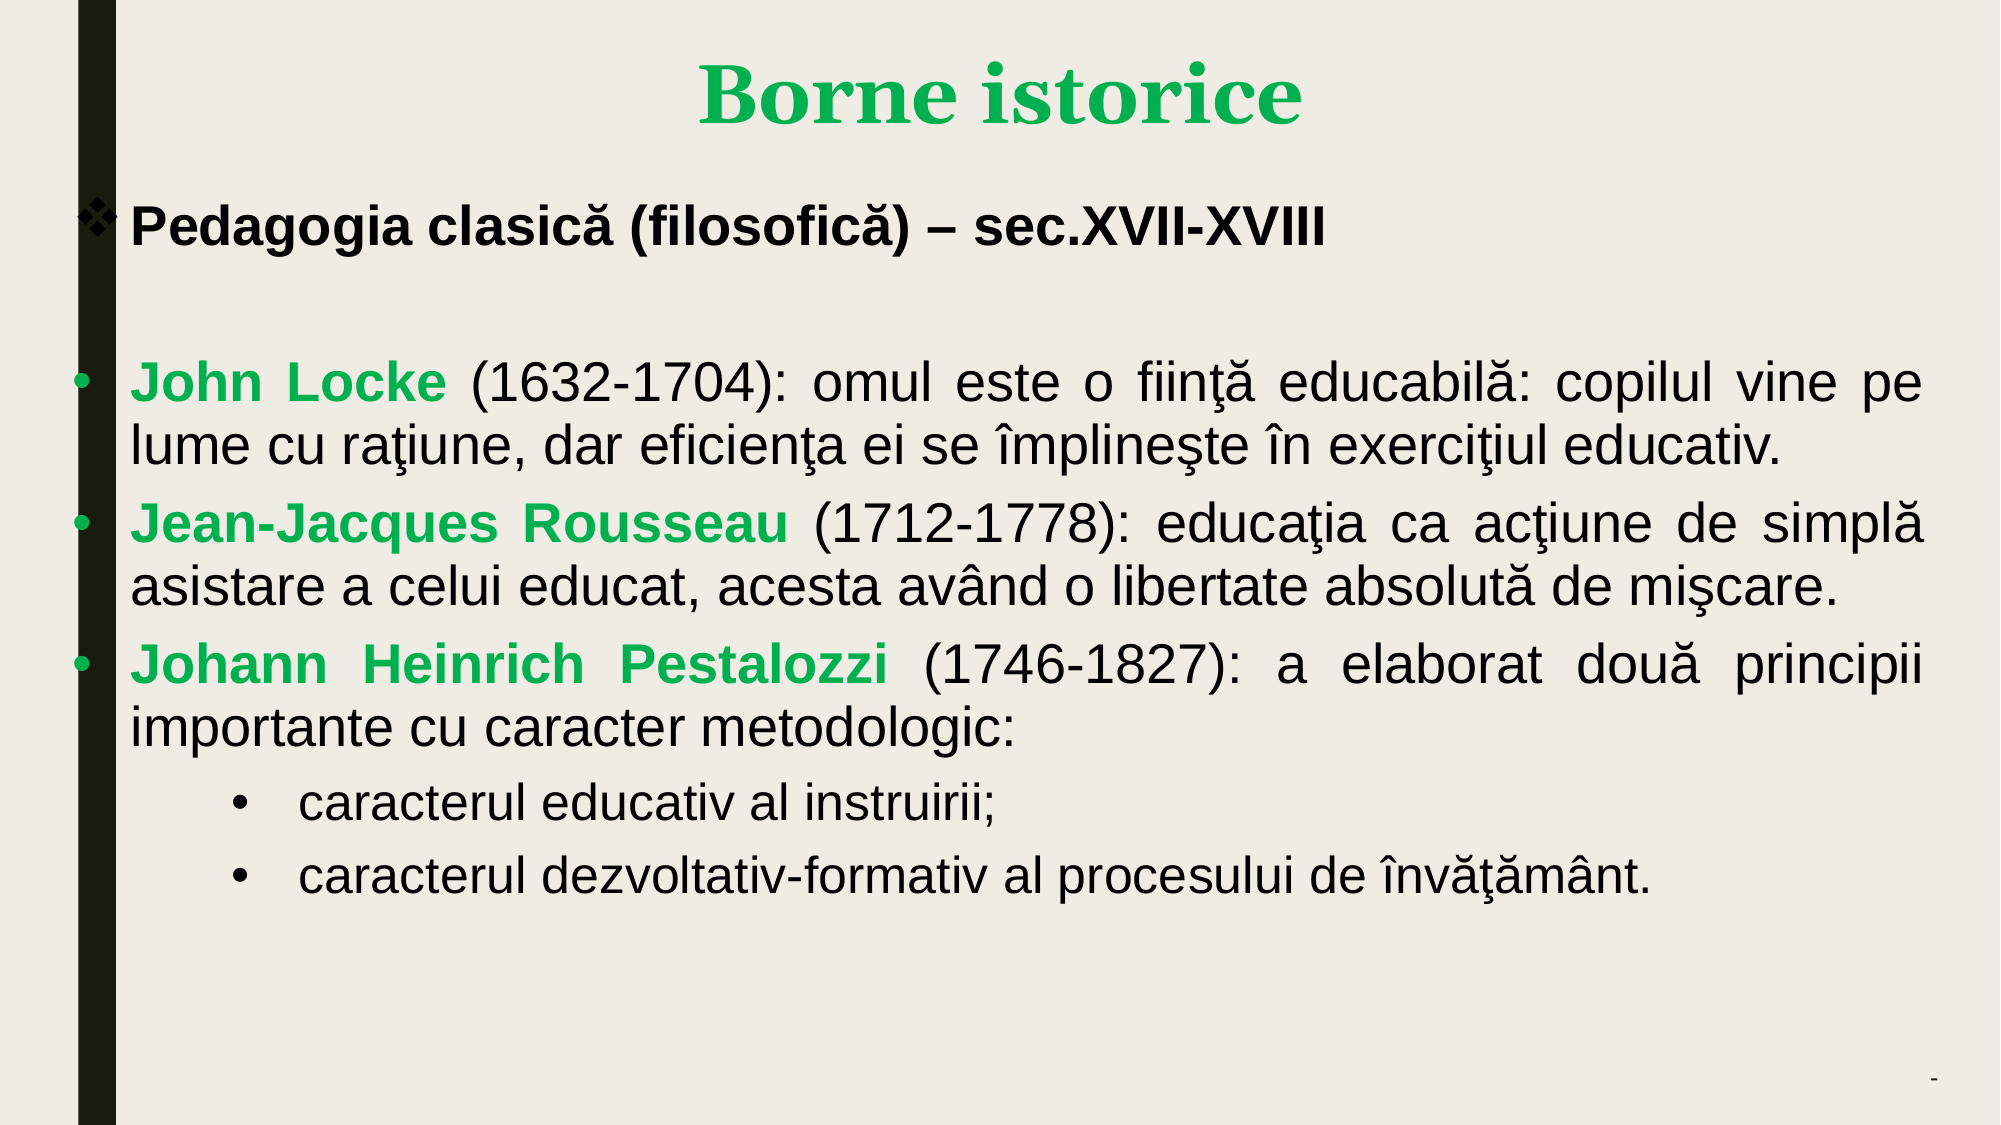

# Borne istorice
Pedagogia clasică (filosofică) – sec.XVII-XVIII

John Locke (1632-1704): omul este o fiinţă educabilă: copilul vine pe lume cu raţiune, dar eficienţa ei se împlineşte în exerciţiul educativ.
Jean-Jacques Rousseau (1712-1778): educaţia ca acţiune de simplă asistare a celui educat, acesta având o libertate absolută de mişcare.
Johann Heinrich Pestalozzi (1746-1827): a elaborat două principii importante cu caracter metodologic:
caracterul educativ al instruirii;
caracterul dezvoltativ-formativ al procesului de învăţământ.

-